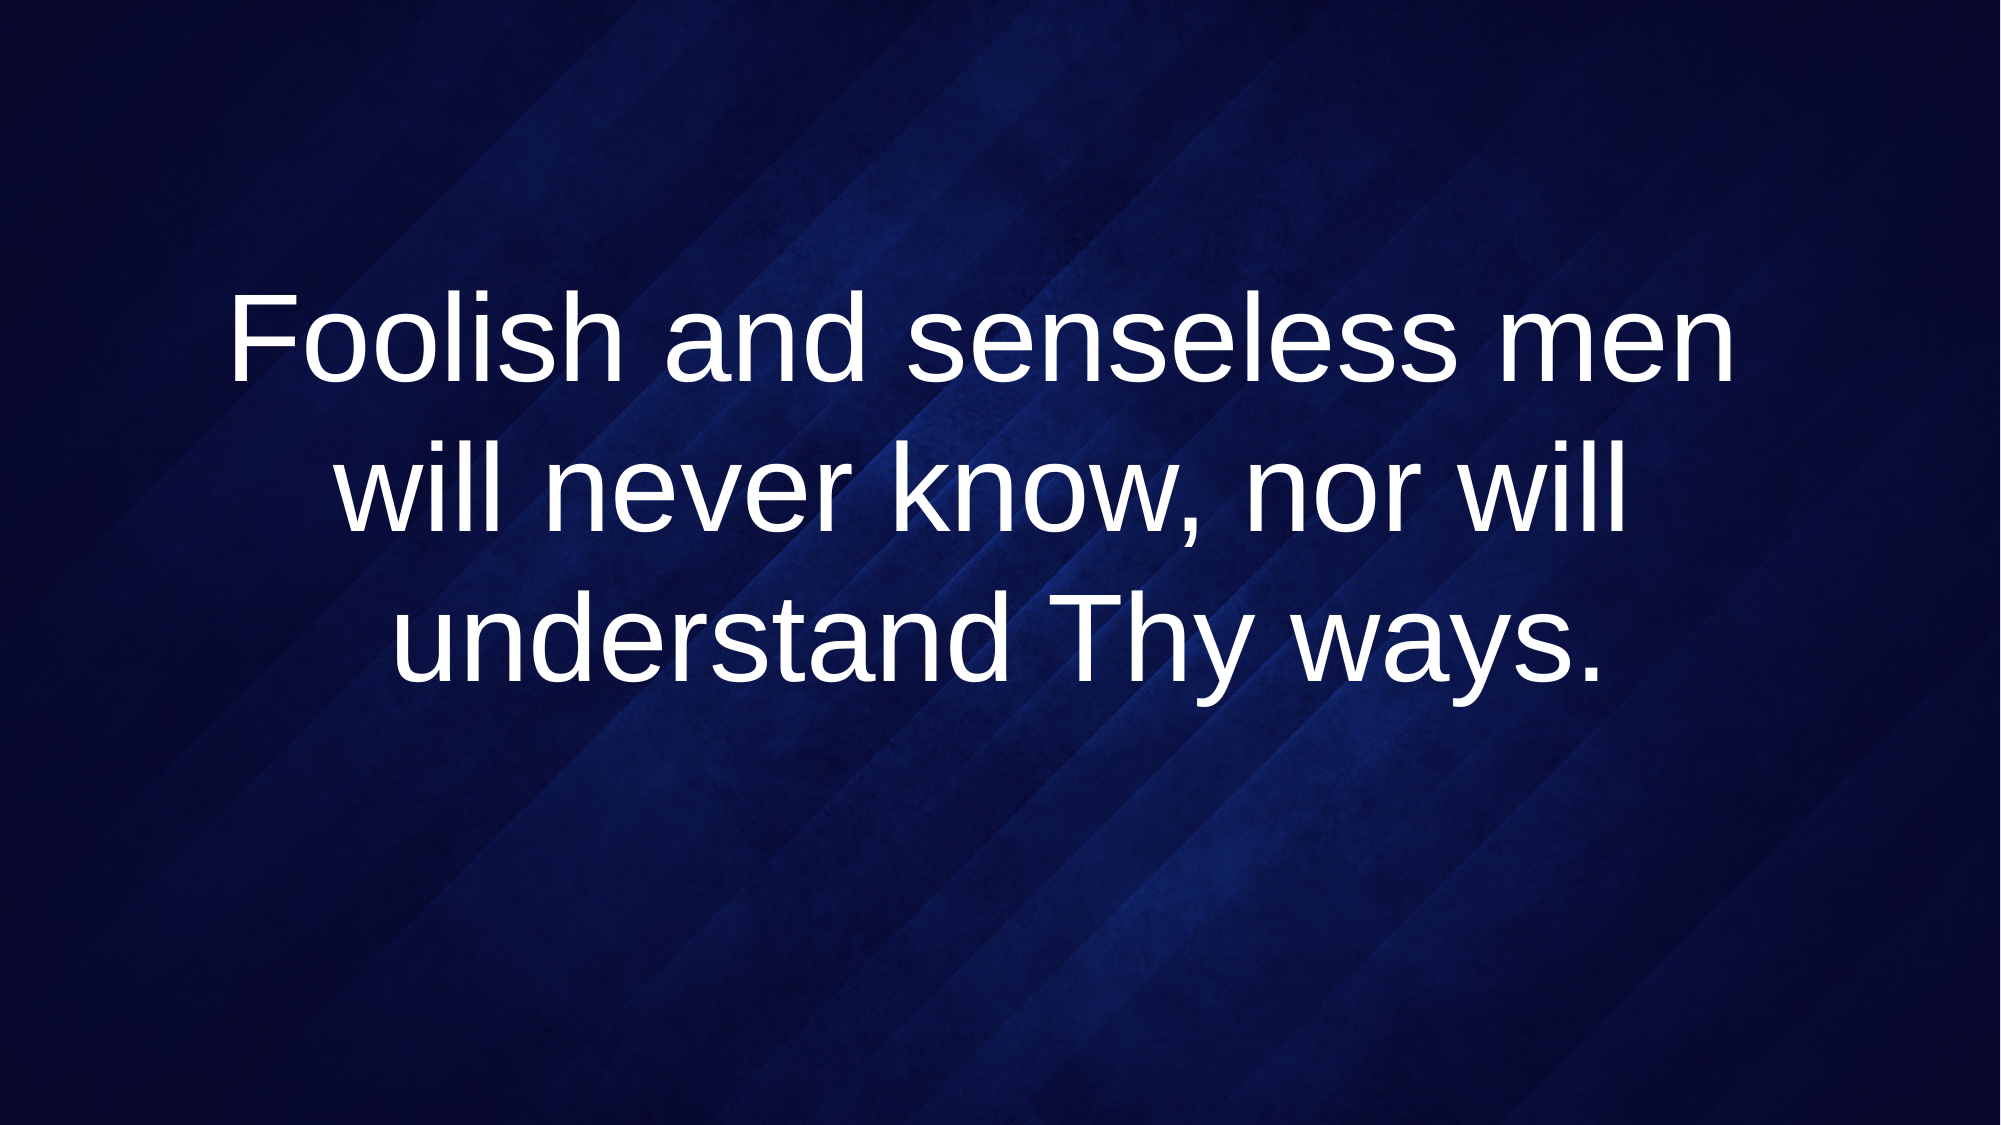

# Foolish and senseless men will never know, nor will understand Thy ways.